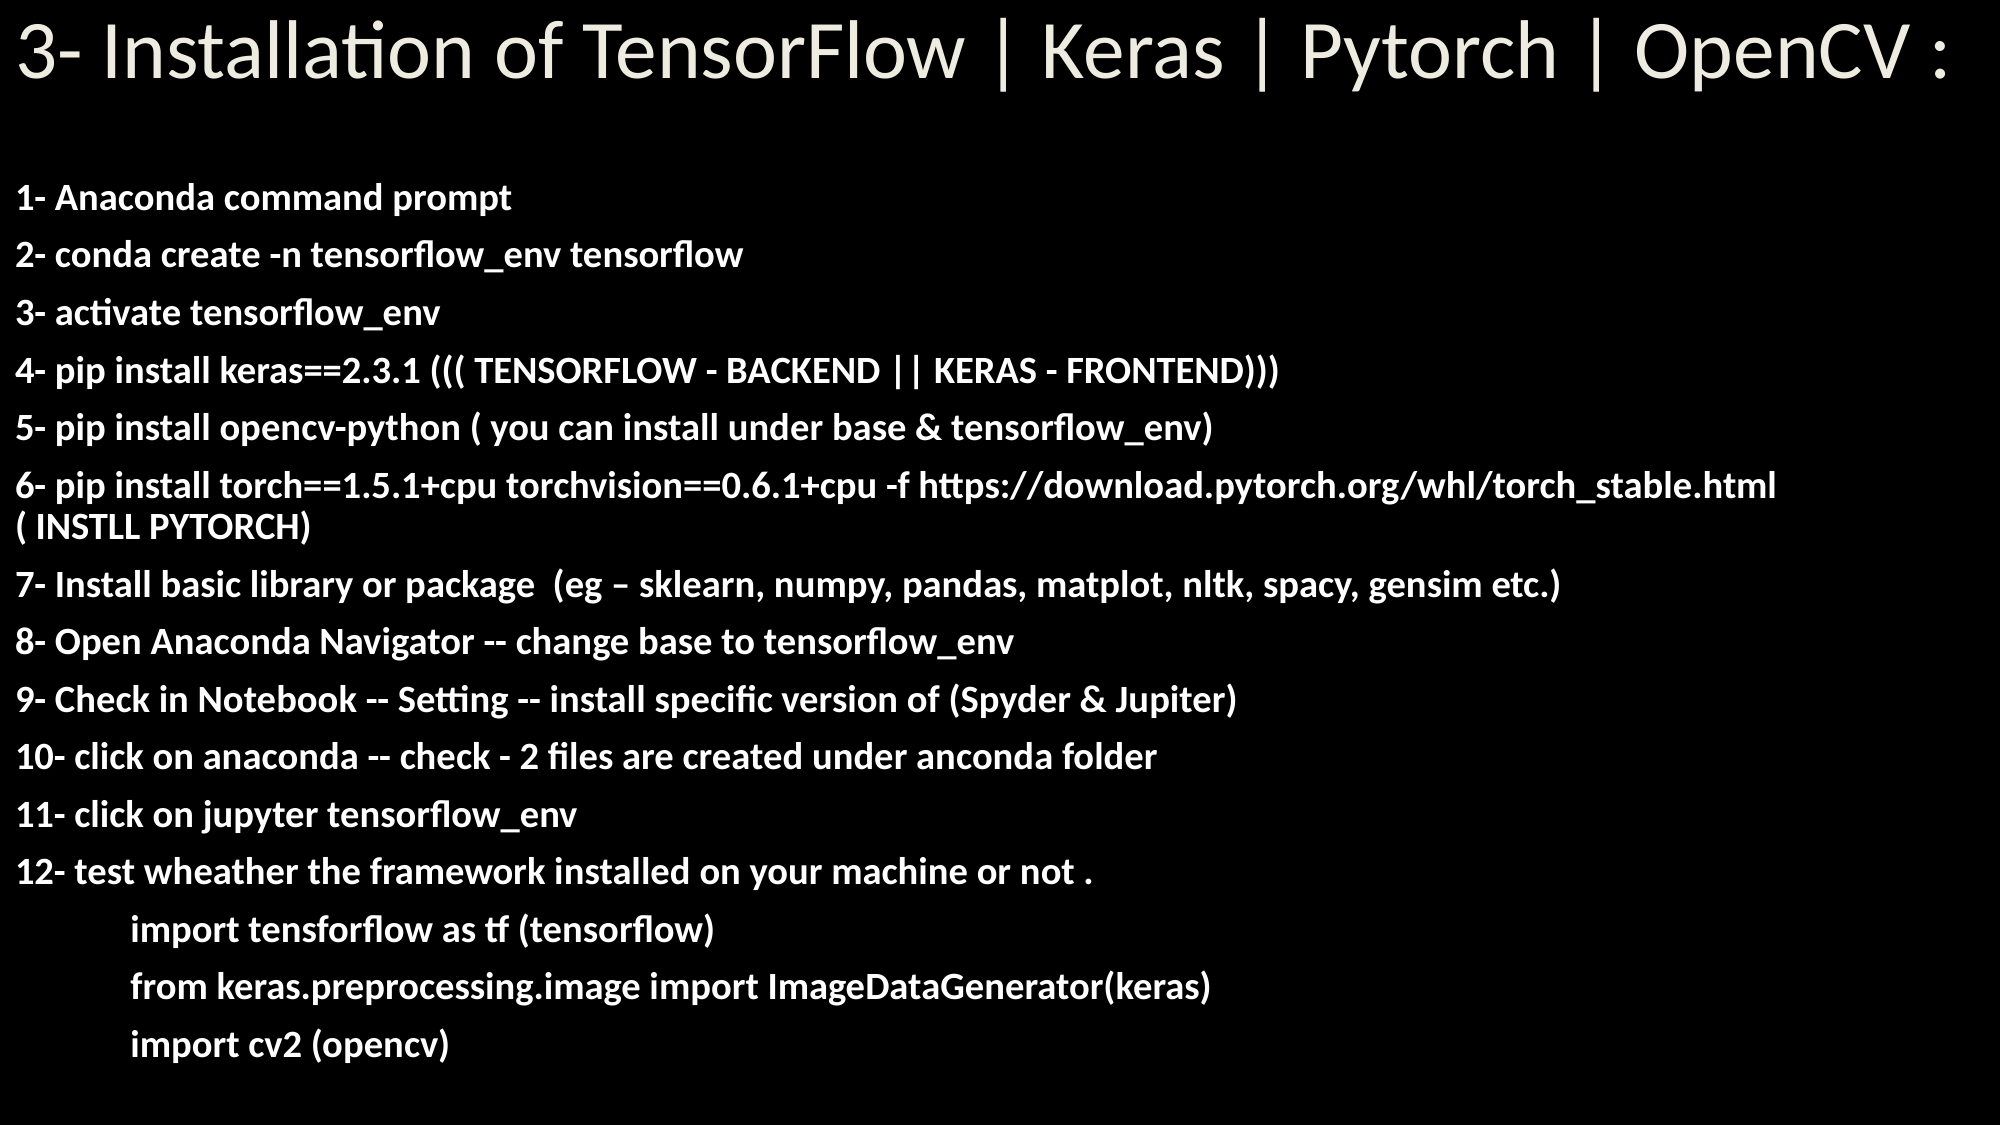

# 3- Installation of TensorFlow | Keras | Pytorch | OpenCV :

1- Anaconda command prompt
2- conda create -n tensorflow_env tensorflow
3- activate tensorflow_env
4- pip install keras==2.3.1 ((( TENSORFLOW - BACKEND || KERAS - FRONTEND)))
5- pip install opencv-python ( you can install under base & tensorflow_env)
6- pip install torch==1.5.1+cpu torchvision==0.6.1+cpu -f https://download.pytorch.org/whl/torch_stable.html                ( INSTLL PYTORCH)
7- Install basic library or package  (eg – sklearn, numpy, pandas, matplot, nltk, spacy, gensim etc.)
8- Open Anaconda Navigator -- change base to tensorflow_env
9- Check in Notebook -- Setting -- install specific version of (Spyder & Jupiter)
10- click on anaconda -- check - 2 files are created under anconda folder
11- click on jupyter tensorflow_env
12- test wheather the framework installed on your machine or not .
	import tensforflow as tf (tensorflow)
	from keras.preprocessing.image import ImageDataGenerator(keras)
	import cv2 (opencv)